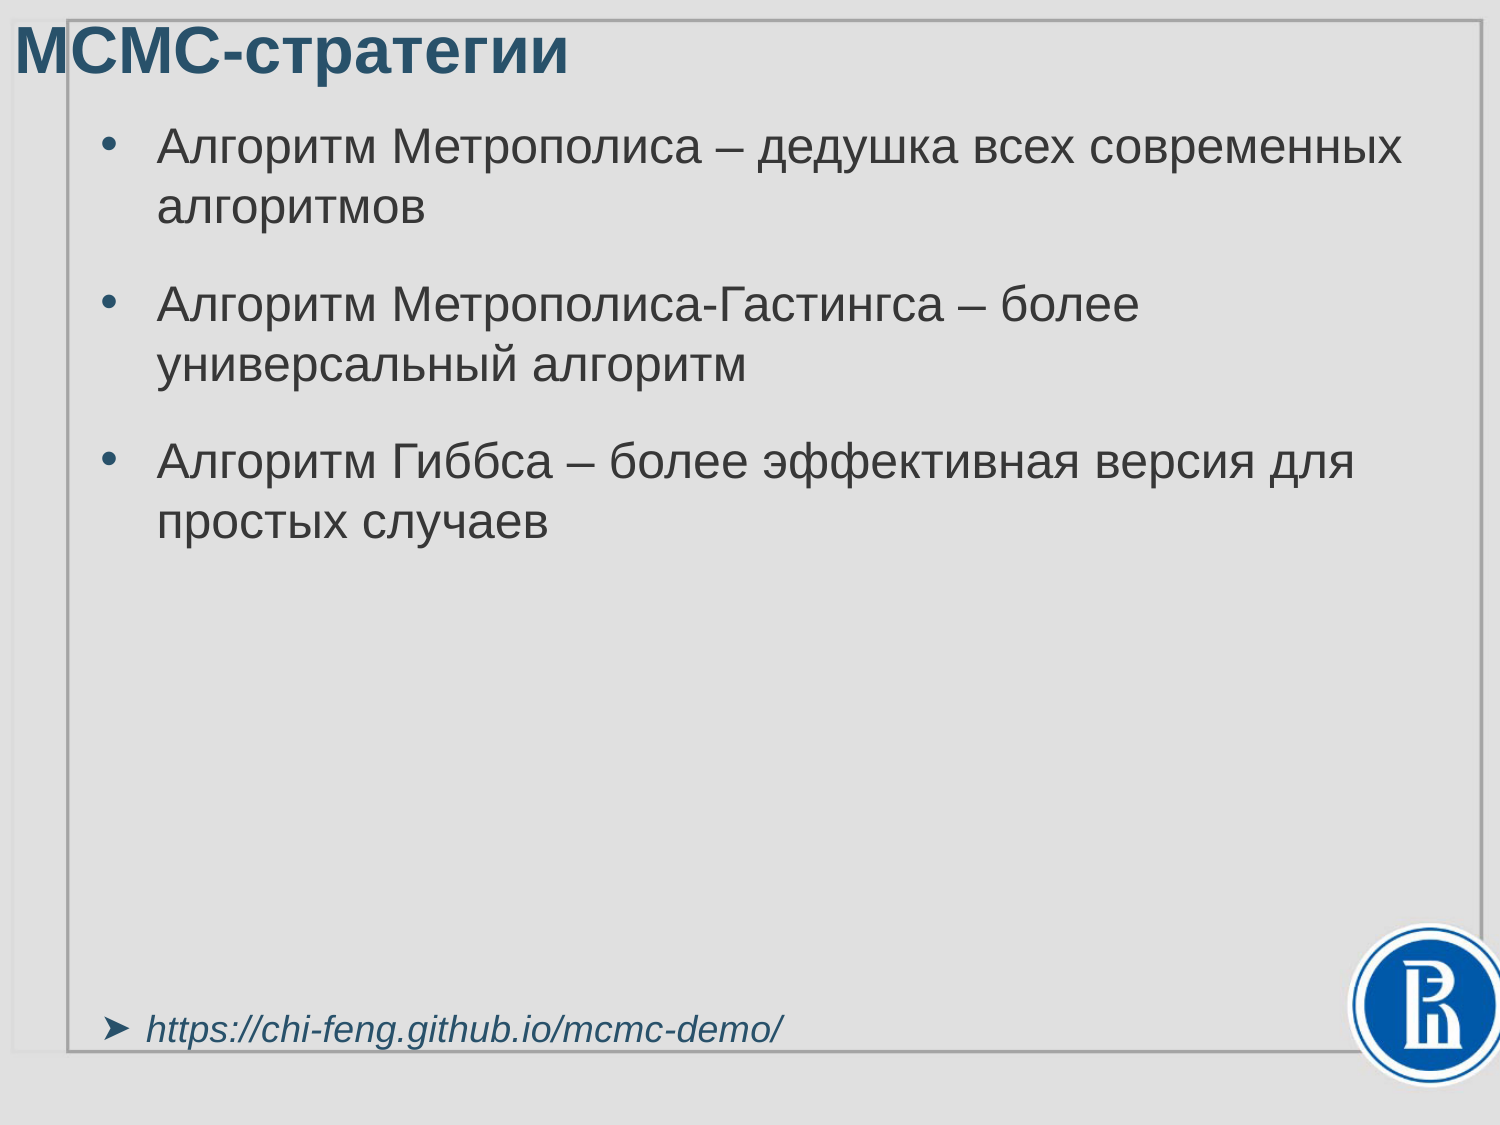

MCMC-стратегии
Алгоритм Метрополиса – дедушка всех современных алгоритмов
Алгоритм Метрополиса-Гастингса – более универсальный алгоритм
Алгоритм Гиббса – более эффективная версия для простых случаев

https://chi-feng.github.io/mcmc-demo/